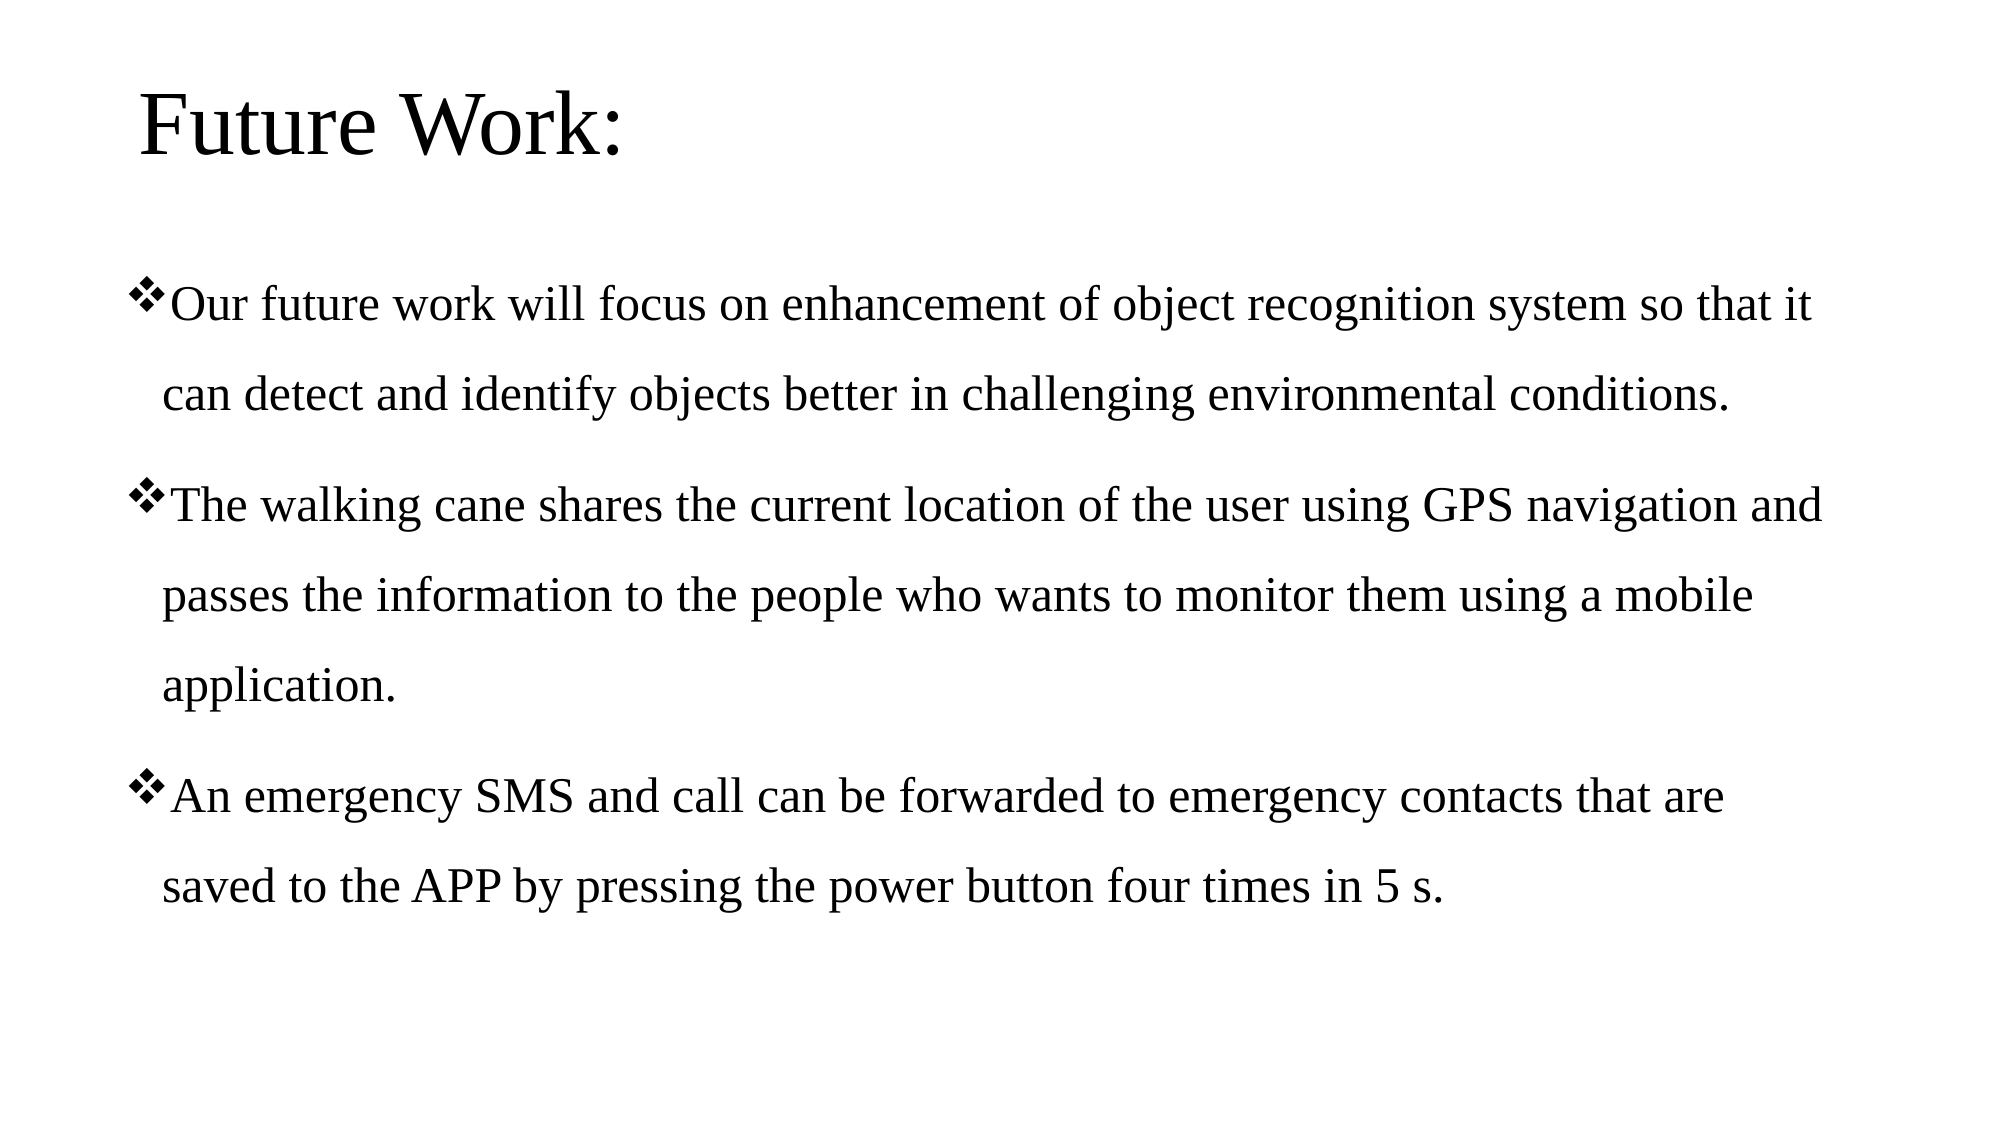

# Future Work:
Our future work will focus on enhancement of object recognition system so that it can detect and identify objects better in challenging environmental conditions.
The walking cane shares the current location of the user using GPS navigation and passes the information to the people who wants to monitor them using a mobile application.
An emergency SMS and call can be forwarded to emergency contacts that are saved to the APP by pressing the power button four times in 5 s.